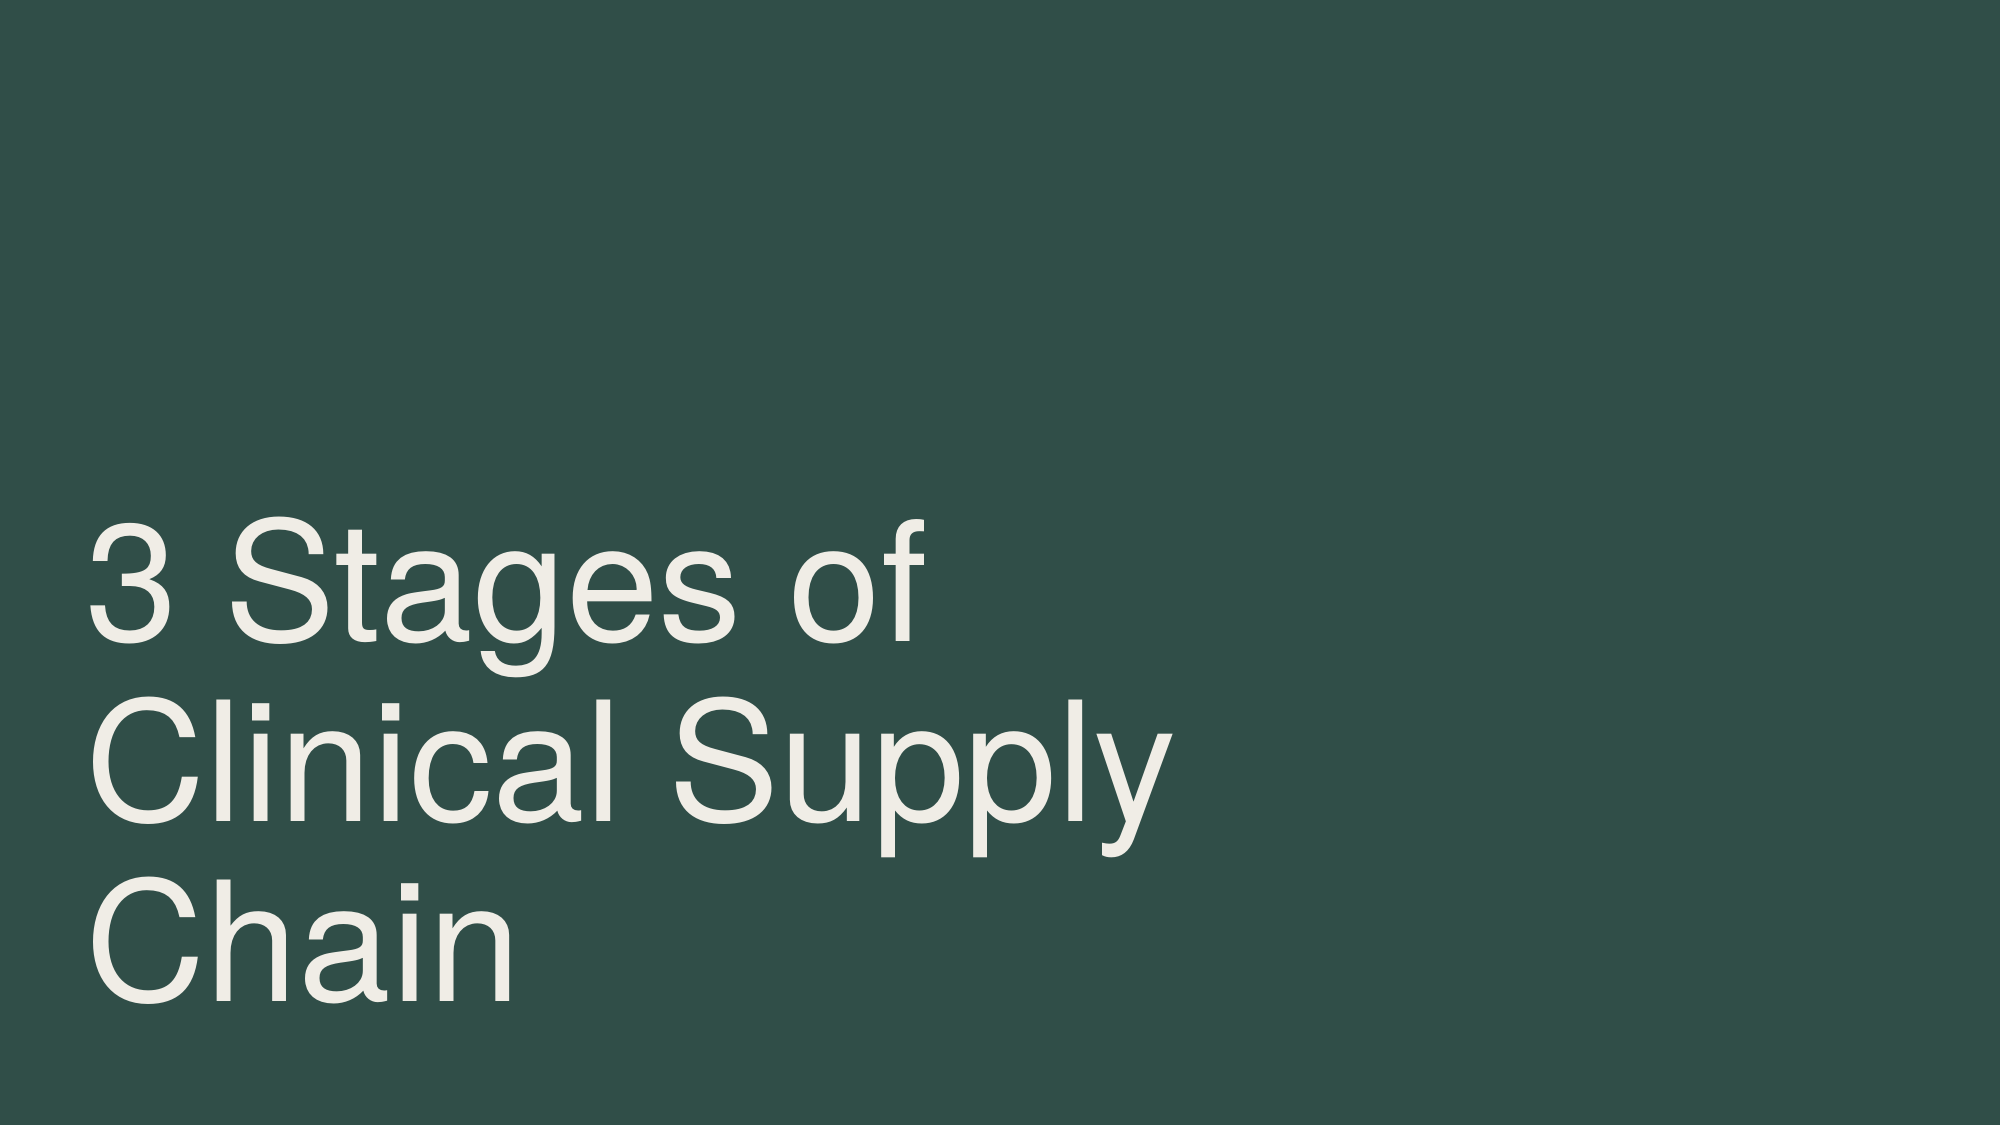

# 3 Stages of Clinical Supply Chain